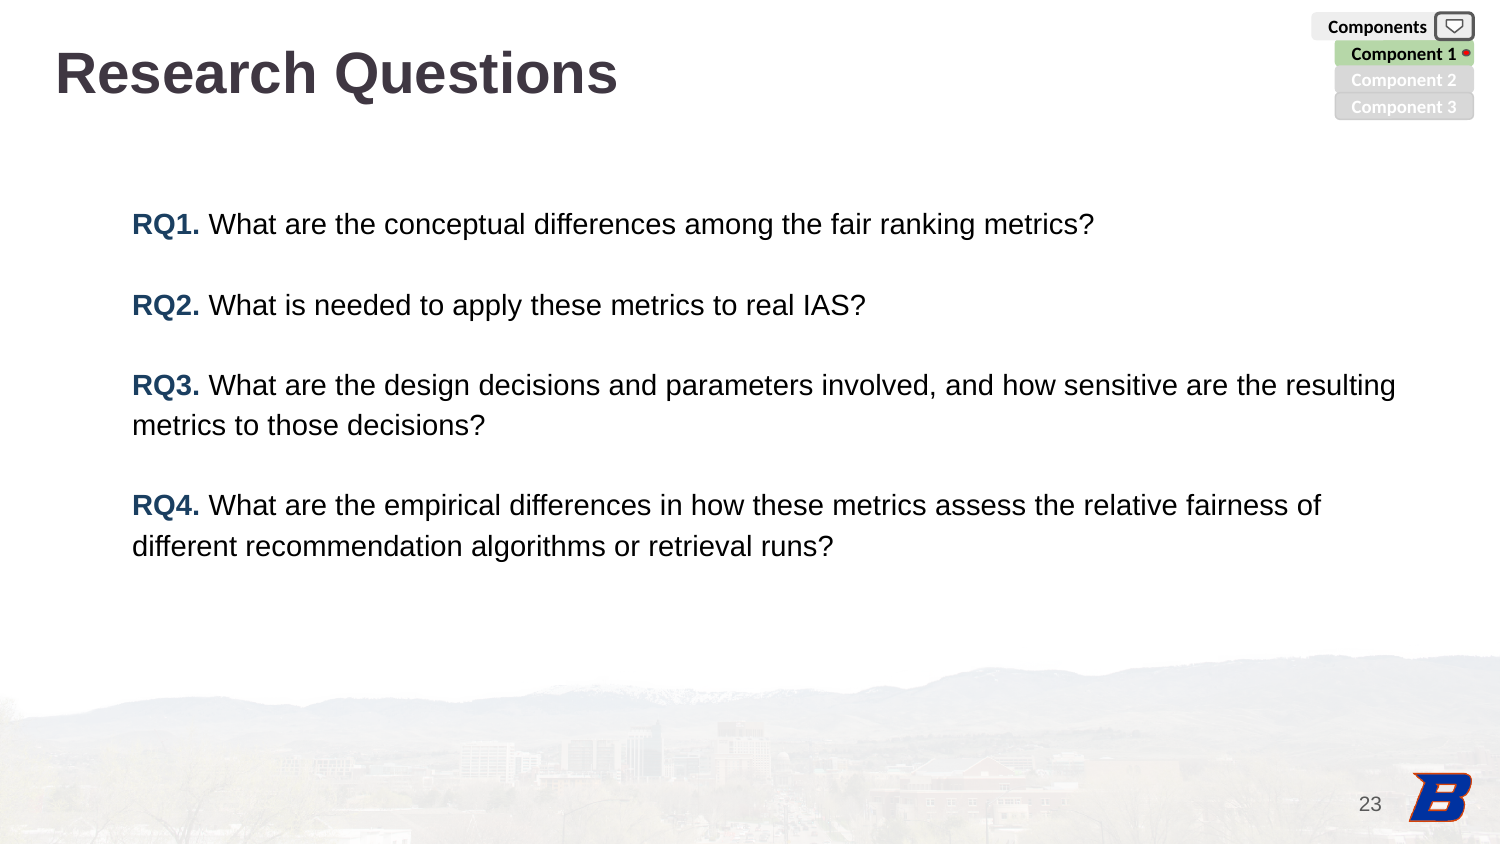

Components

Research Questions
Component 1

Component 2
Component 3
RQ1. What are the conceptual differences among the fair ranking metrics?

RQ2. What is needed to apply these metrics to real IAS?

RQ3. What are the design decisions and parameters involved, and how sensitive are the resulting metrics to those decisions?

RQ4. What are the empirical differences in how these metrics assess the relative fairness of different recommendation algorithms or retrieval runs?

23